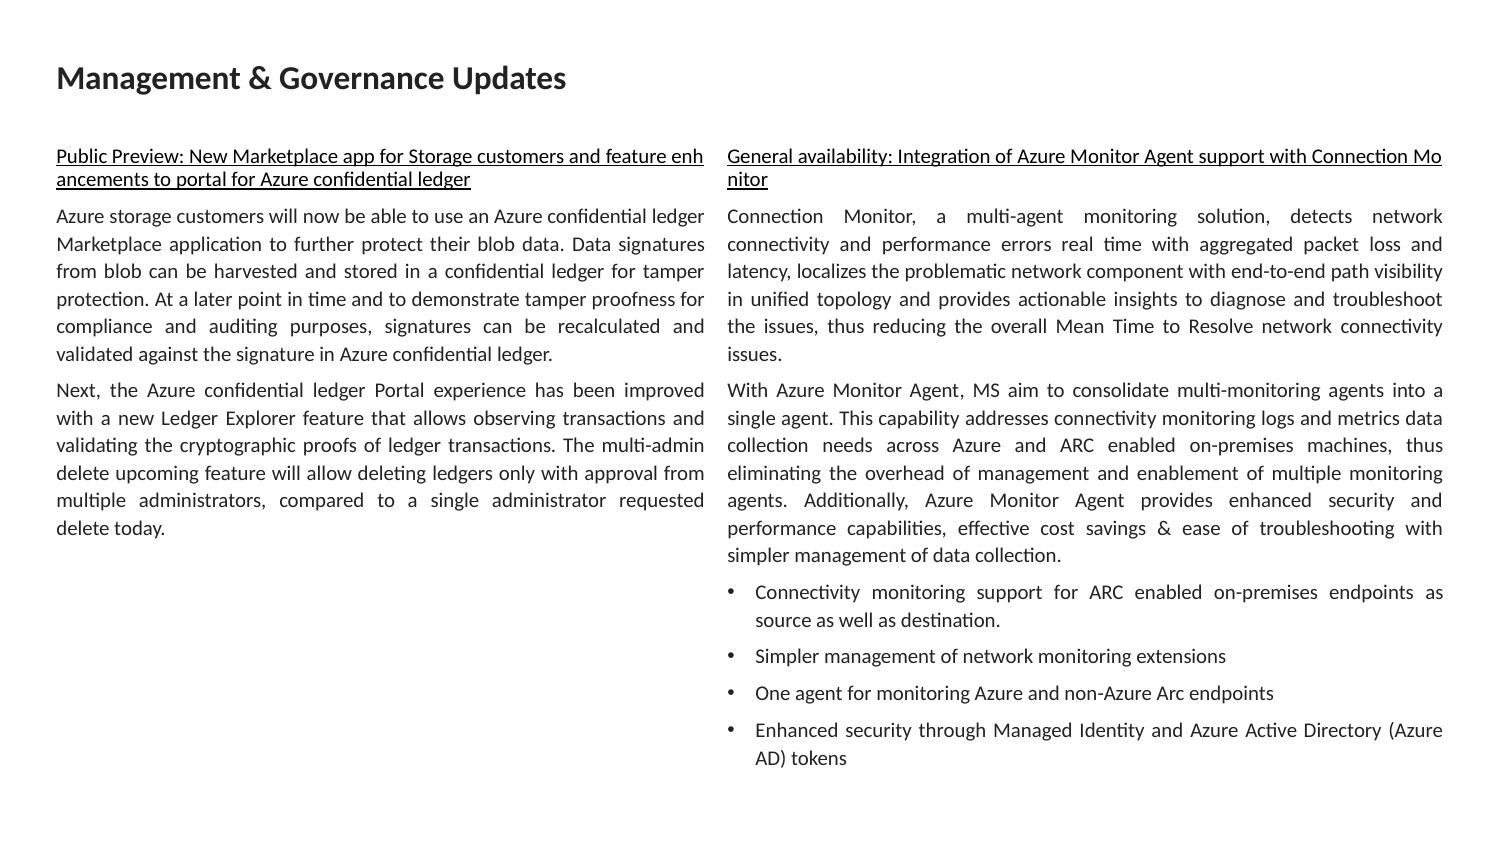

# Management & Governance Updates
Public Preview: New Marketplace app for Storage customers and feature enhancements to portal for Azure confidential ledger
Azure storage customers will now be able to use an Azure confidential ledger Marketplace application to further protect their blob data. Data signatures from blob can be harvested and stored in a confidential ledger for tamper protection. At a later point in time and to demonstrate tamper proofness for compliance and auditing purposes, signatures can be recalculated and validated against the signature in Azure confidential ledger.
Next, the Azure confidential ledger Portal experience has been improved with a new Ledger Explorer feature that allows observing transactions and validating the cryptographic proofs of ledger transactions. The multi-admin delete upcoming feature will allow deleting ledgers only with approval from multiple administrators, compared to a single administrator requested delete today.
General availability: Integration of Azure Monitor Agent support with Connection Monitor
Connection Monitor, a multi-agent monitoring solution, detects network connectivity and performance errors real time with aggregated packet loss and latency, localizes the problematic network component with end-to-end path visibility in unified topology and provides actionable insights to diagnose and troubleshoot the issues, thus reducing the overall Mean Time to Resolve network connectivity issues.
With Azure Monitor Agent, MS aim to consolidate multi-monitoring agents into a single agent. This capability addresses connectivity monitoring logs and metrics data collection needs across Azure and ARC enabled on-premises machines, thus eliminating the overhead of management and enablement of multiple monitoring agents. Additionally, Azure Monitor Agent provides enhanced security and performance capabilities, effective cost savings & ease of troubleshooting with simpler management of data collection.
Connectivity monitoring support for ARC enabled on-premises endpoints as source as well as destination.
Simpler management of network monitoring extensions
One agent for monitoring Azure and non-Azure Arc endpoints
Enhanced security through Managed Identity and Azure Active Directory (Azure AD) tokens